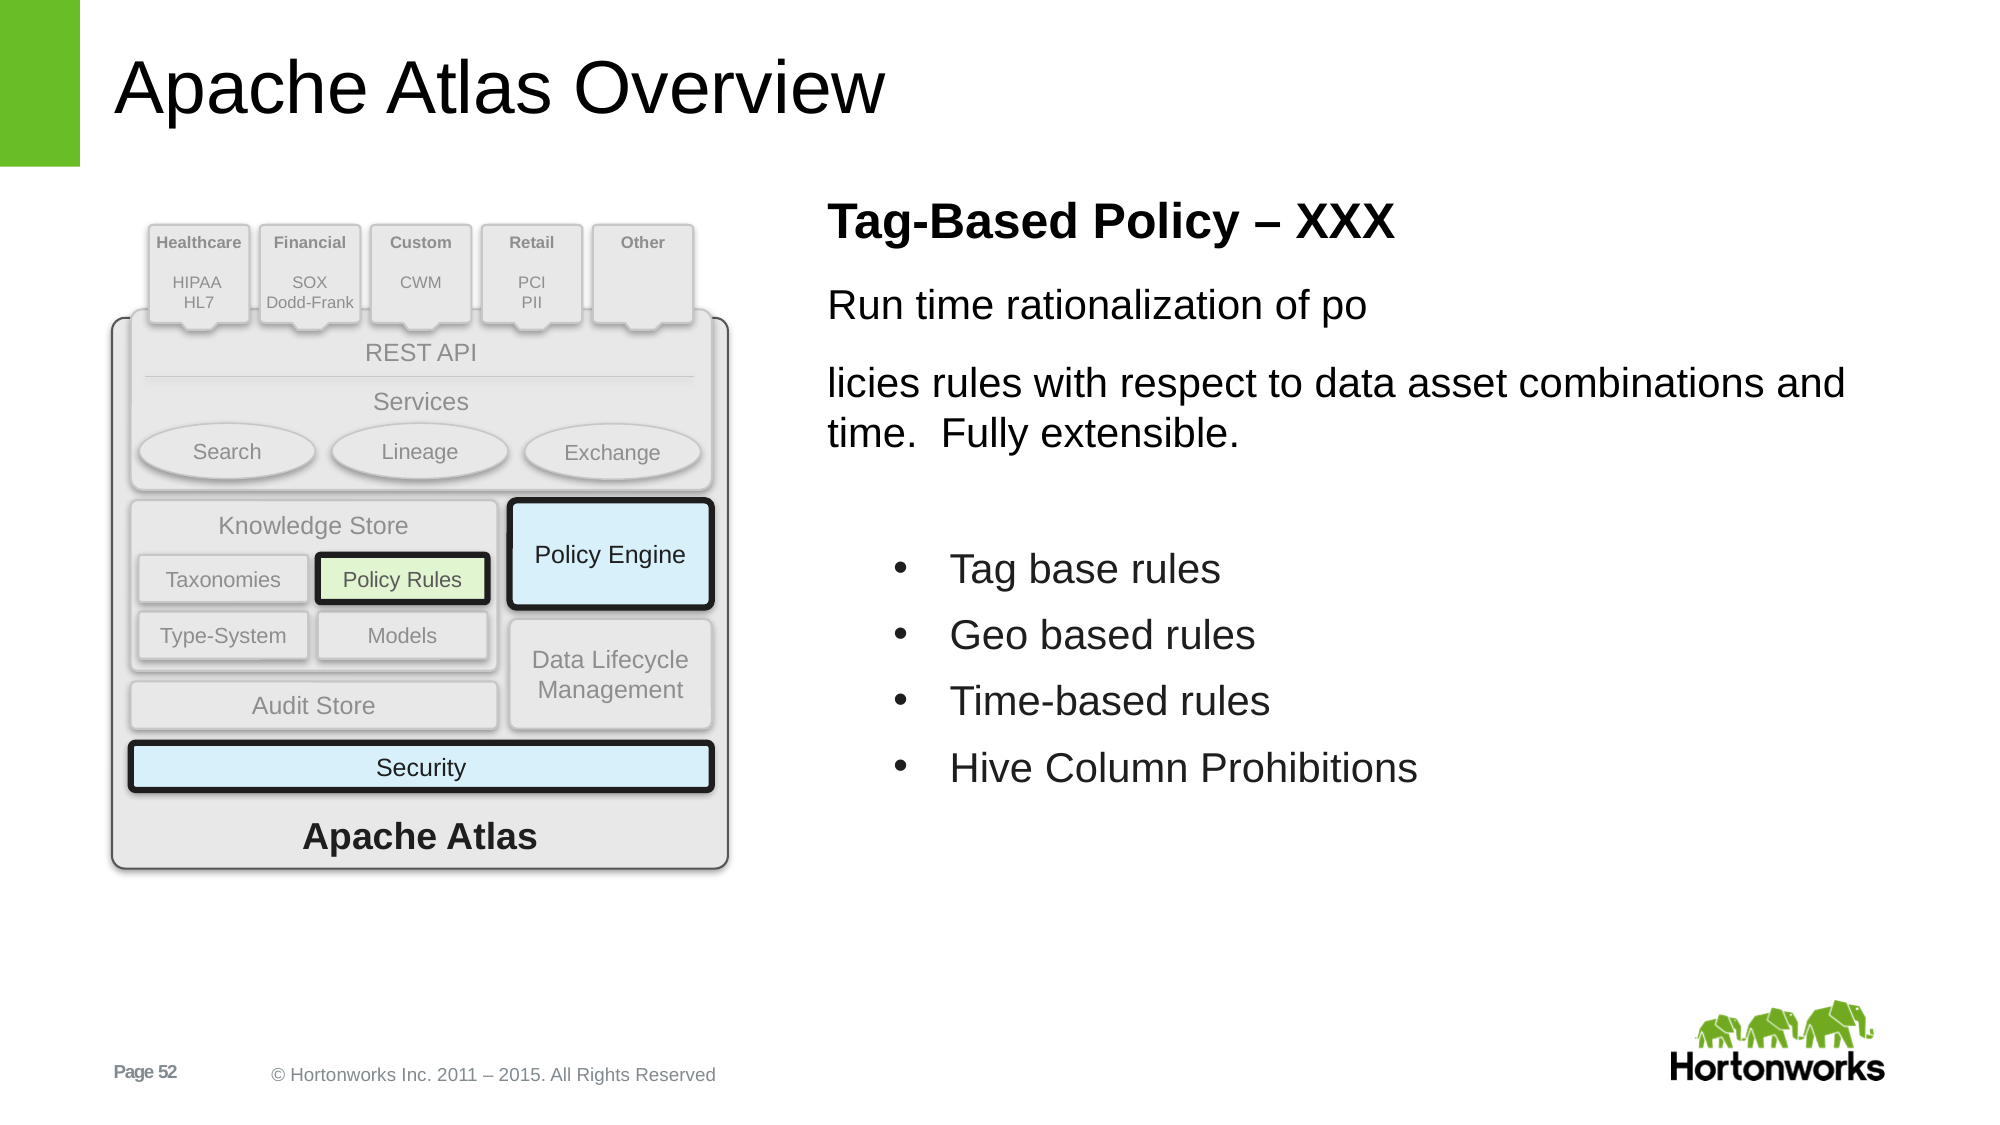

# Apache Atlas Overview
Tag-Based Policy – XXX
Run time rationalization of po
licies rules with respect to data asset combinations and time.  Fully extensible.

Tag base rules
Geo based rules
Time-based rules
Hive Column Prohibitions

Healthcare

HIPAA
HL7

Financial

SOX
Dodd-Frank

Custom

CWM

Retail

PCI
PII

Other

REST API
Services
Apache Atlas
Search
Lineage
Exchange
Policy Engine
Knowledge Store
Taxonomies
Policy Rules
Type-System
Models
Data Lifecycle Management
Audit Store
Security